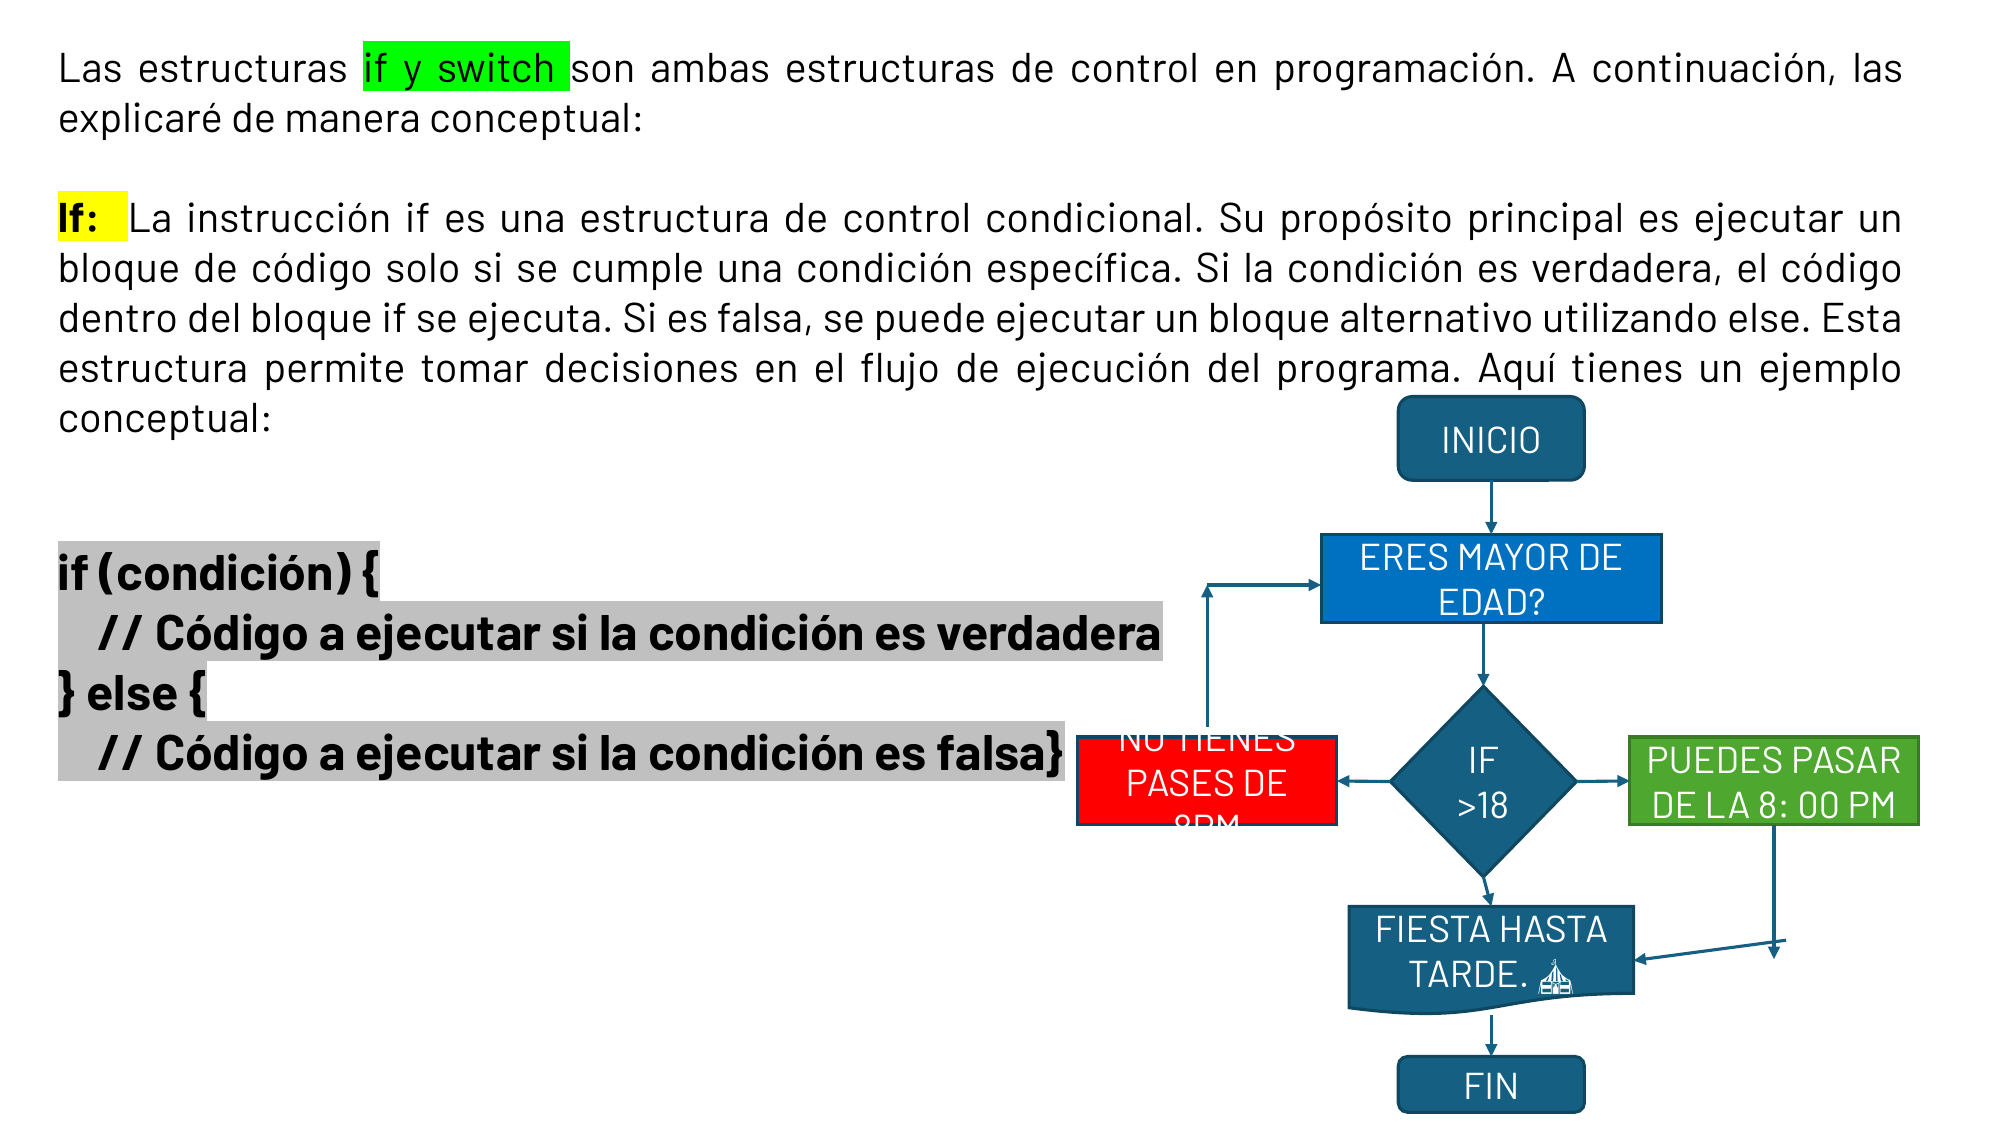

Las estructuras if y switch son ambas estructuras de control en programación. A continuación, las explicaré de manera conceptual:

If:  La instrucción if es una estructura de control condicional. Su propósito principal es ejecutar un bloque de código solo si se cumple una condición específica. Si la condición es verdadera, el código dentro del bloque if se ejecuta. Si es falsa, se puede ejecutar un bloque alternativo utilizando else. Esta estructura permite tomar decisiones en el flujo de ejecución del programa. Aquí tienes un ejemplo conceptual:

if (condición) {
    // Código a ejecutar si la condición es verdadera
} else {
    // Código a ejecutar si la condición es falsa}

INICIO
ERES MAYOR DE EDAD?
IF >18
NO TIENES PASES DE 8PM
PUEDES PASAR DE LA 8: 00 PM
FIESTA HASTA TARDE. 🎪
FIN